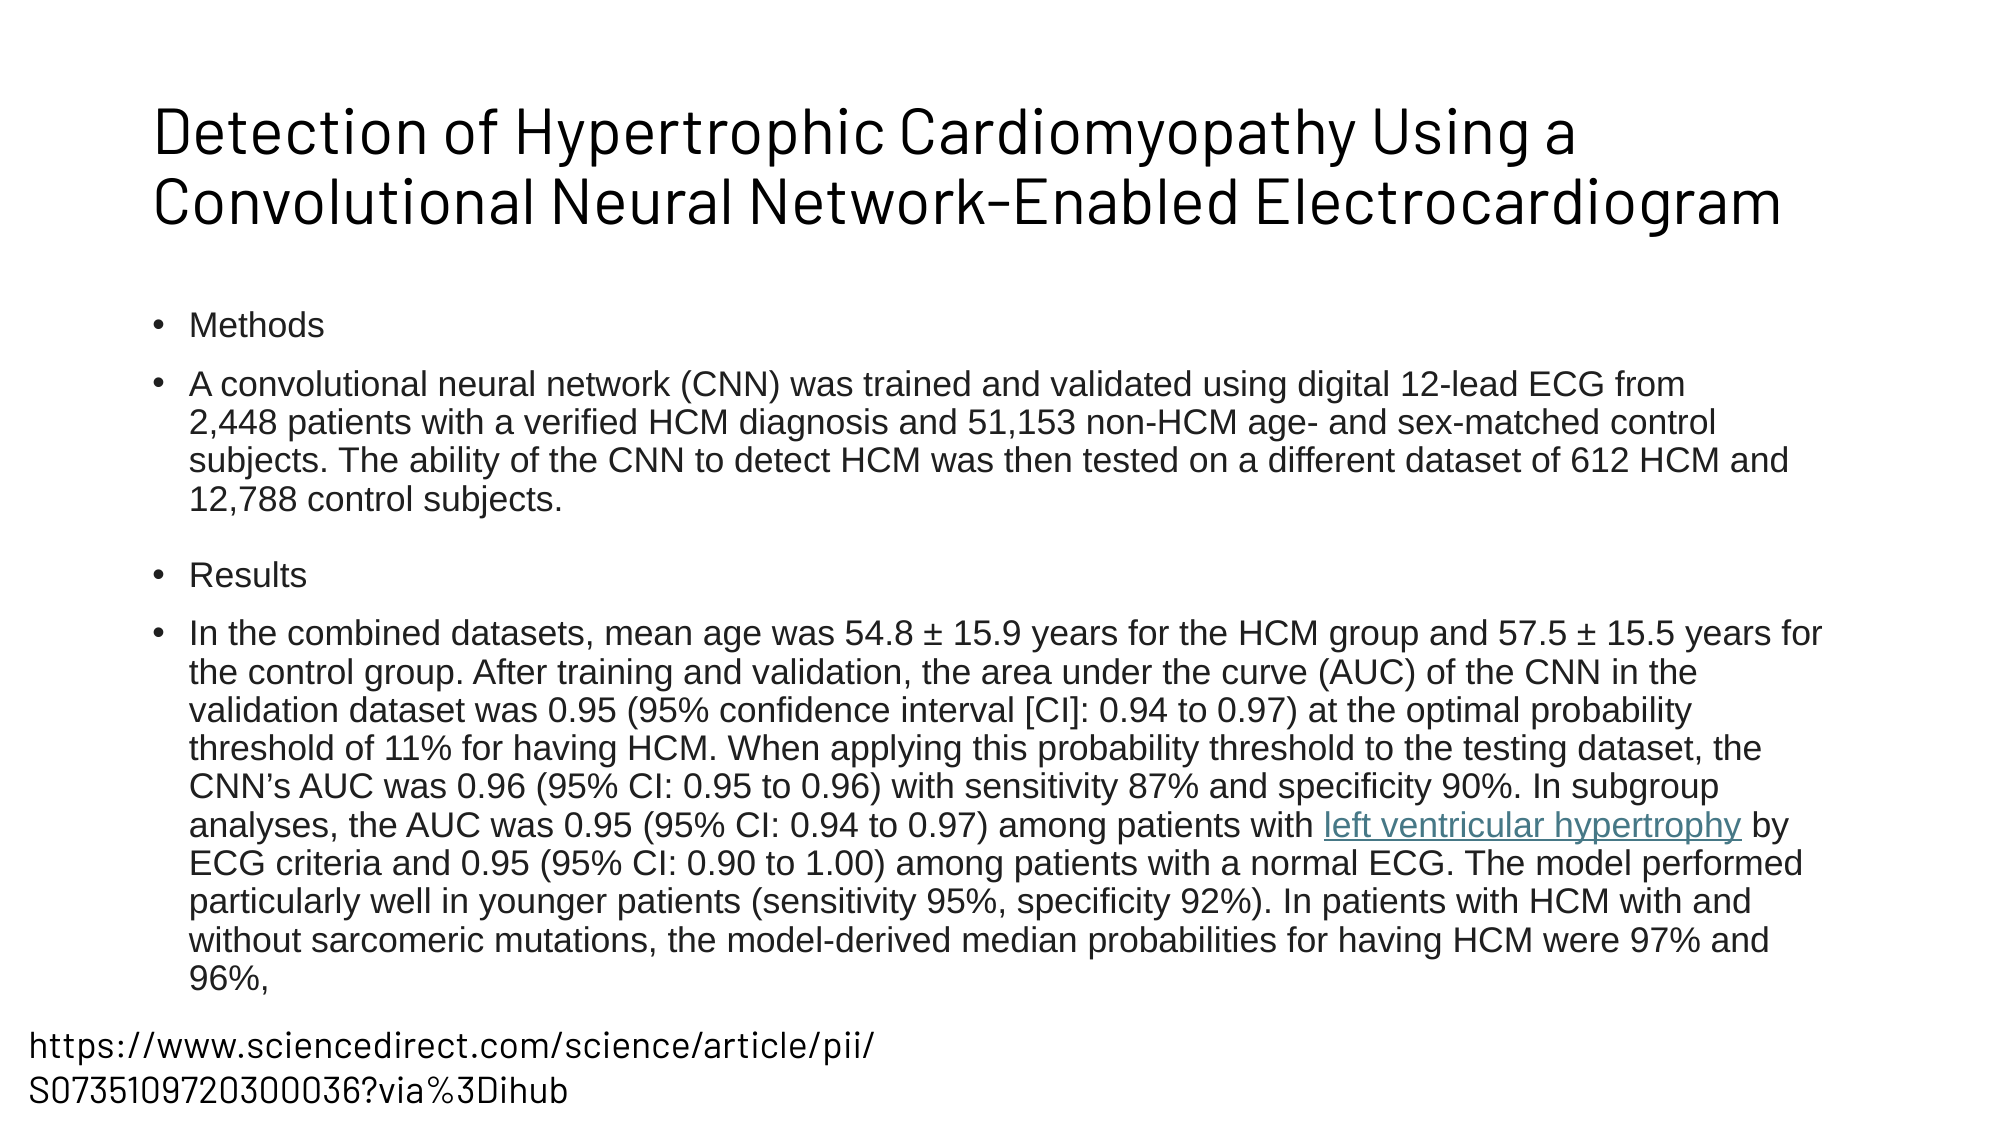

# Detection of Hypertrophic Cardiomyopathy Using a Convolutional Neural Network-Enabled Electrocardiogram
Methods
A convolutional neural network (CNN) was trained and validated using digital 12-lead ECG from 2,448 patients with a verified HCM diagnosis and 51,153 non-HCM age- and sex-matched control subjects. The ability of the CNN to detect HCM was then tested on a different dataset of 612 HCM and 12,788 control subjects.
Results
In the combined datasets, mean age was 54.8 ± 15.9 years for the HCM group and 57.5 ± 15.5 years for the control group. After training and validation, the area under the curve (AUC) of the CNN in the validation dataset was 0.95 (95% confidence interval [CI]: 0.94 to 0.97) at the optimal probability threshold of 11% for having HCM. When applying this probability threshold to the testing dataset, the CNN’s AUC was 0.96 (95% CI: 0.95 to 0.96) with sensitivity 87% and specificity 90%. In subgroup analyses, the AUC was 0.95 (95% CI: 0.94 to 0.97) among patients with left ventricular hypertrophy by ECG criteria and 0.95 (95% CI: 0.90 to 1.00) among patients with a normal ECG. The model performed particularly well in younger patients (sensitivity 95%, specificity 92%). In patients with HCM with and without sarcomeric mutations, the model-derived median probabilities for having HCM were 97% and 96%,

https://www.sciencedirect.com/science/article/pii/S0735109720300036?via%3Dihub